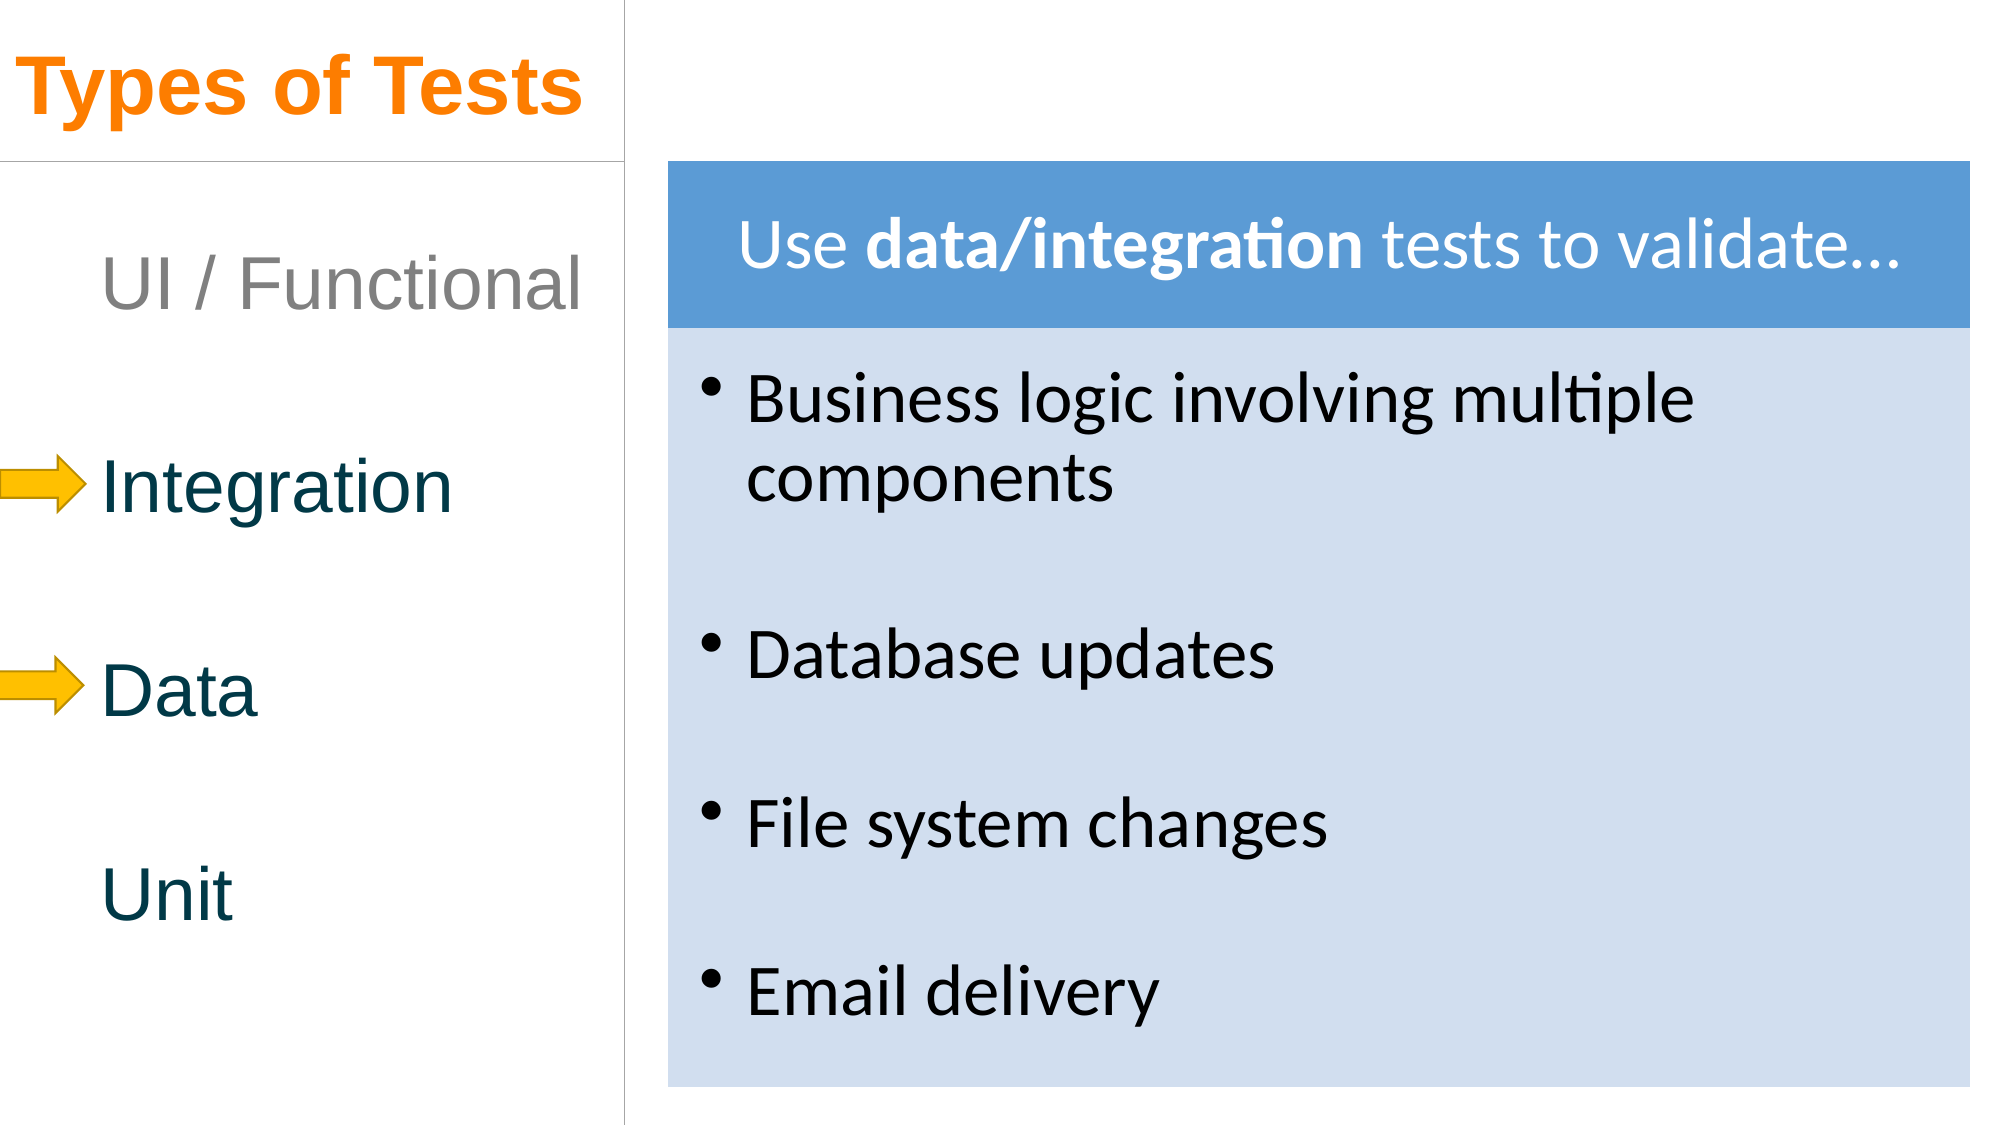

# Types of Tests

Use data/integration tests to validate…
UI / Functional

Integration

Data

Unit

Business logic involving multiple components
Database updates
File system changes
Email delivery